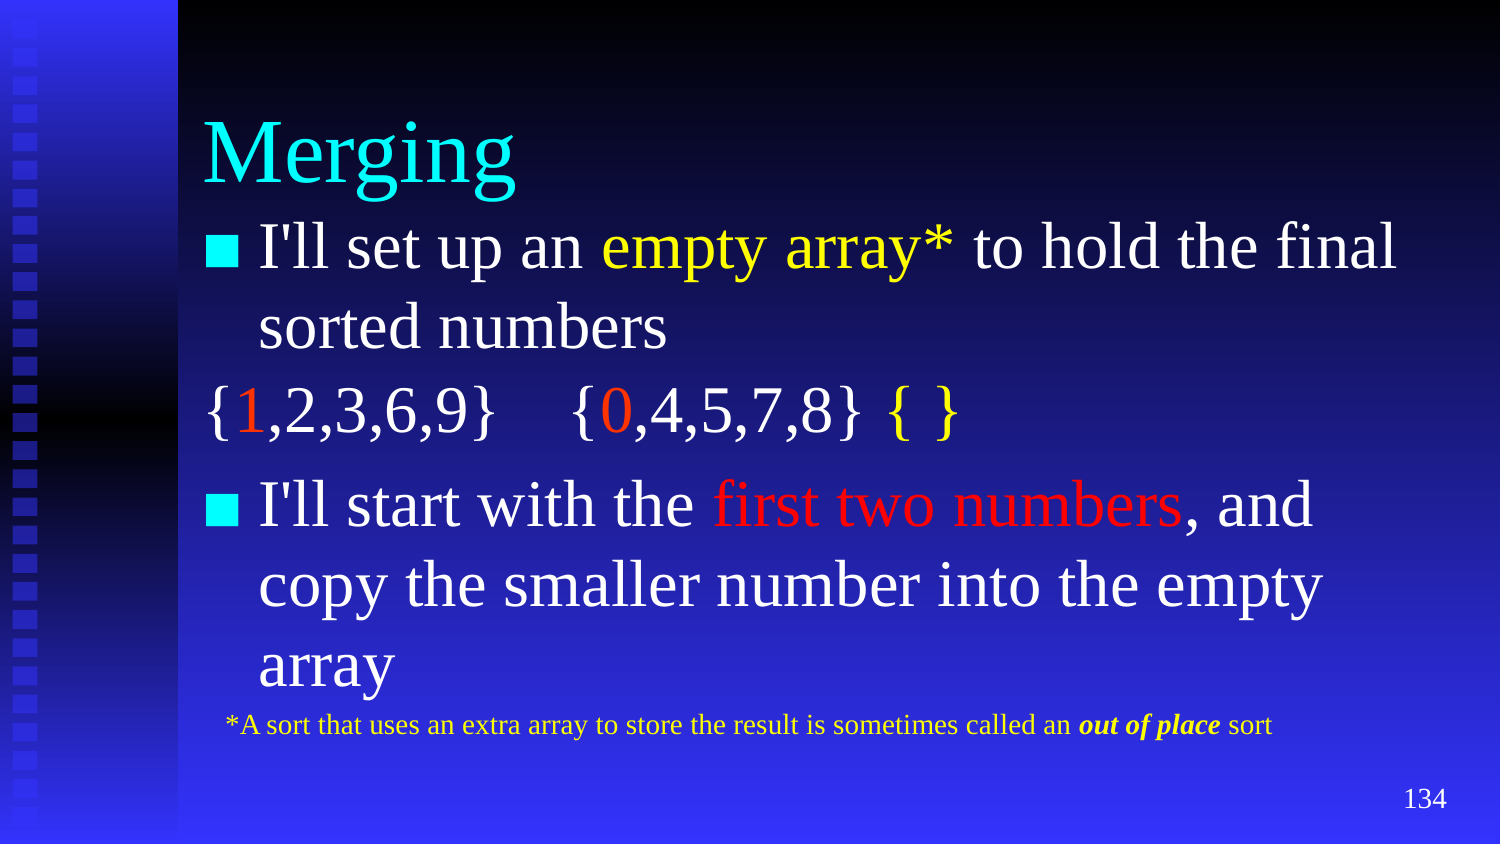

# Merging
I'll set up an empty array* to hold the final sorted numbers
{1,2,3,6,9}    {0,4,5,7,8} { }
I'll start with the first two numbers, and copy the smaller number into the empty array

*A sort that uses an extra array to store the result is sometimes called an out of place sort
134